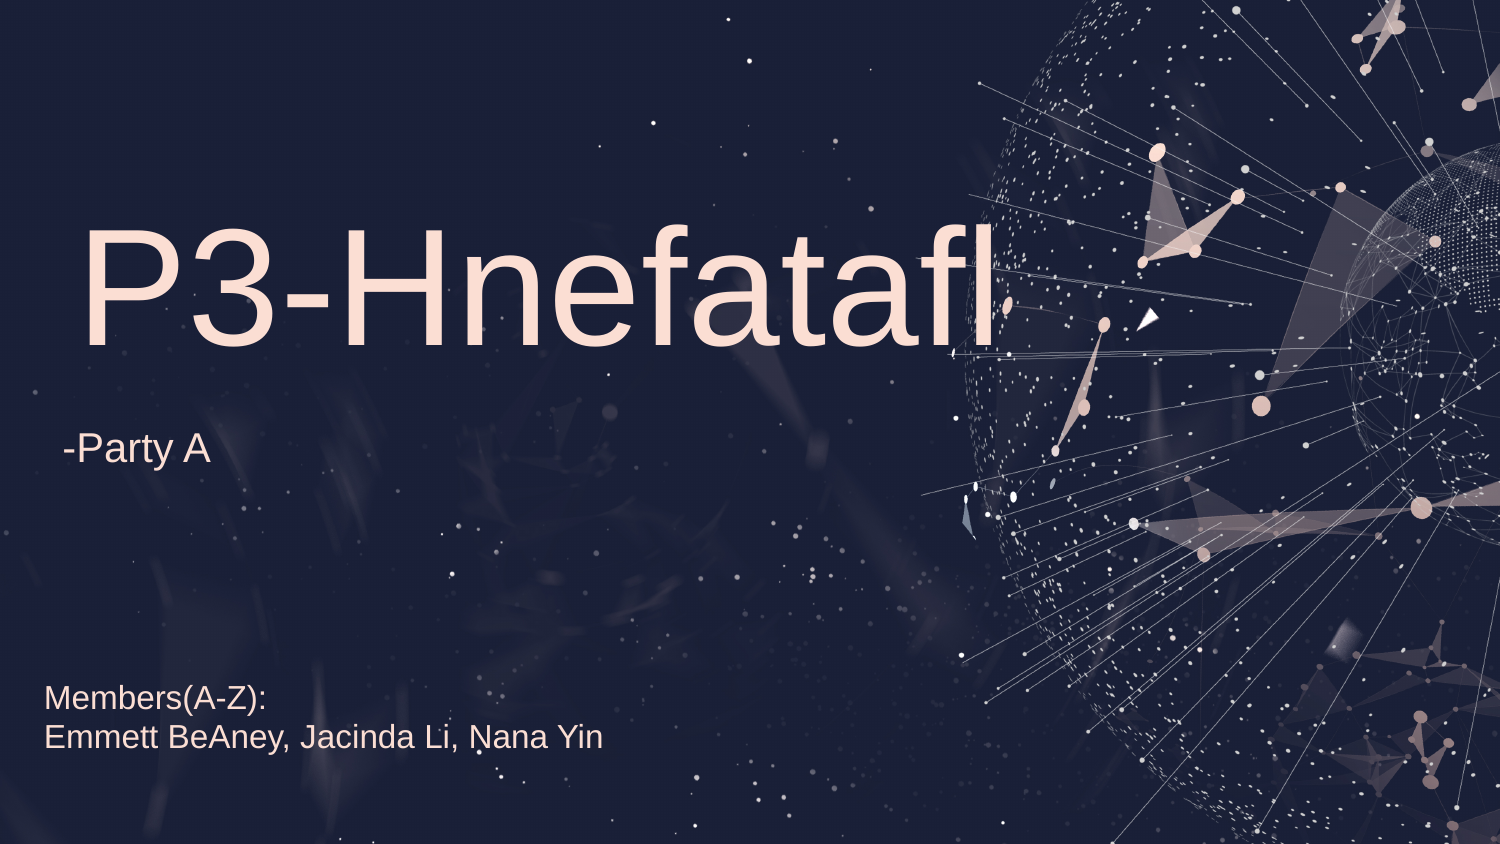

P3-Hnefatafl
 -Party A

Members(A-Z):
Emmett BeAney, Jacinda Li, Nana Yin